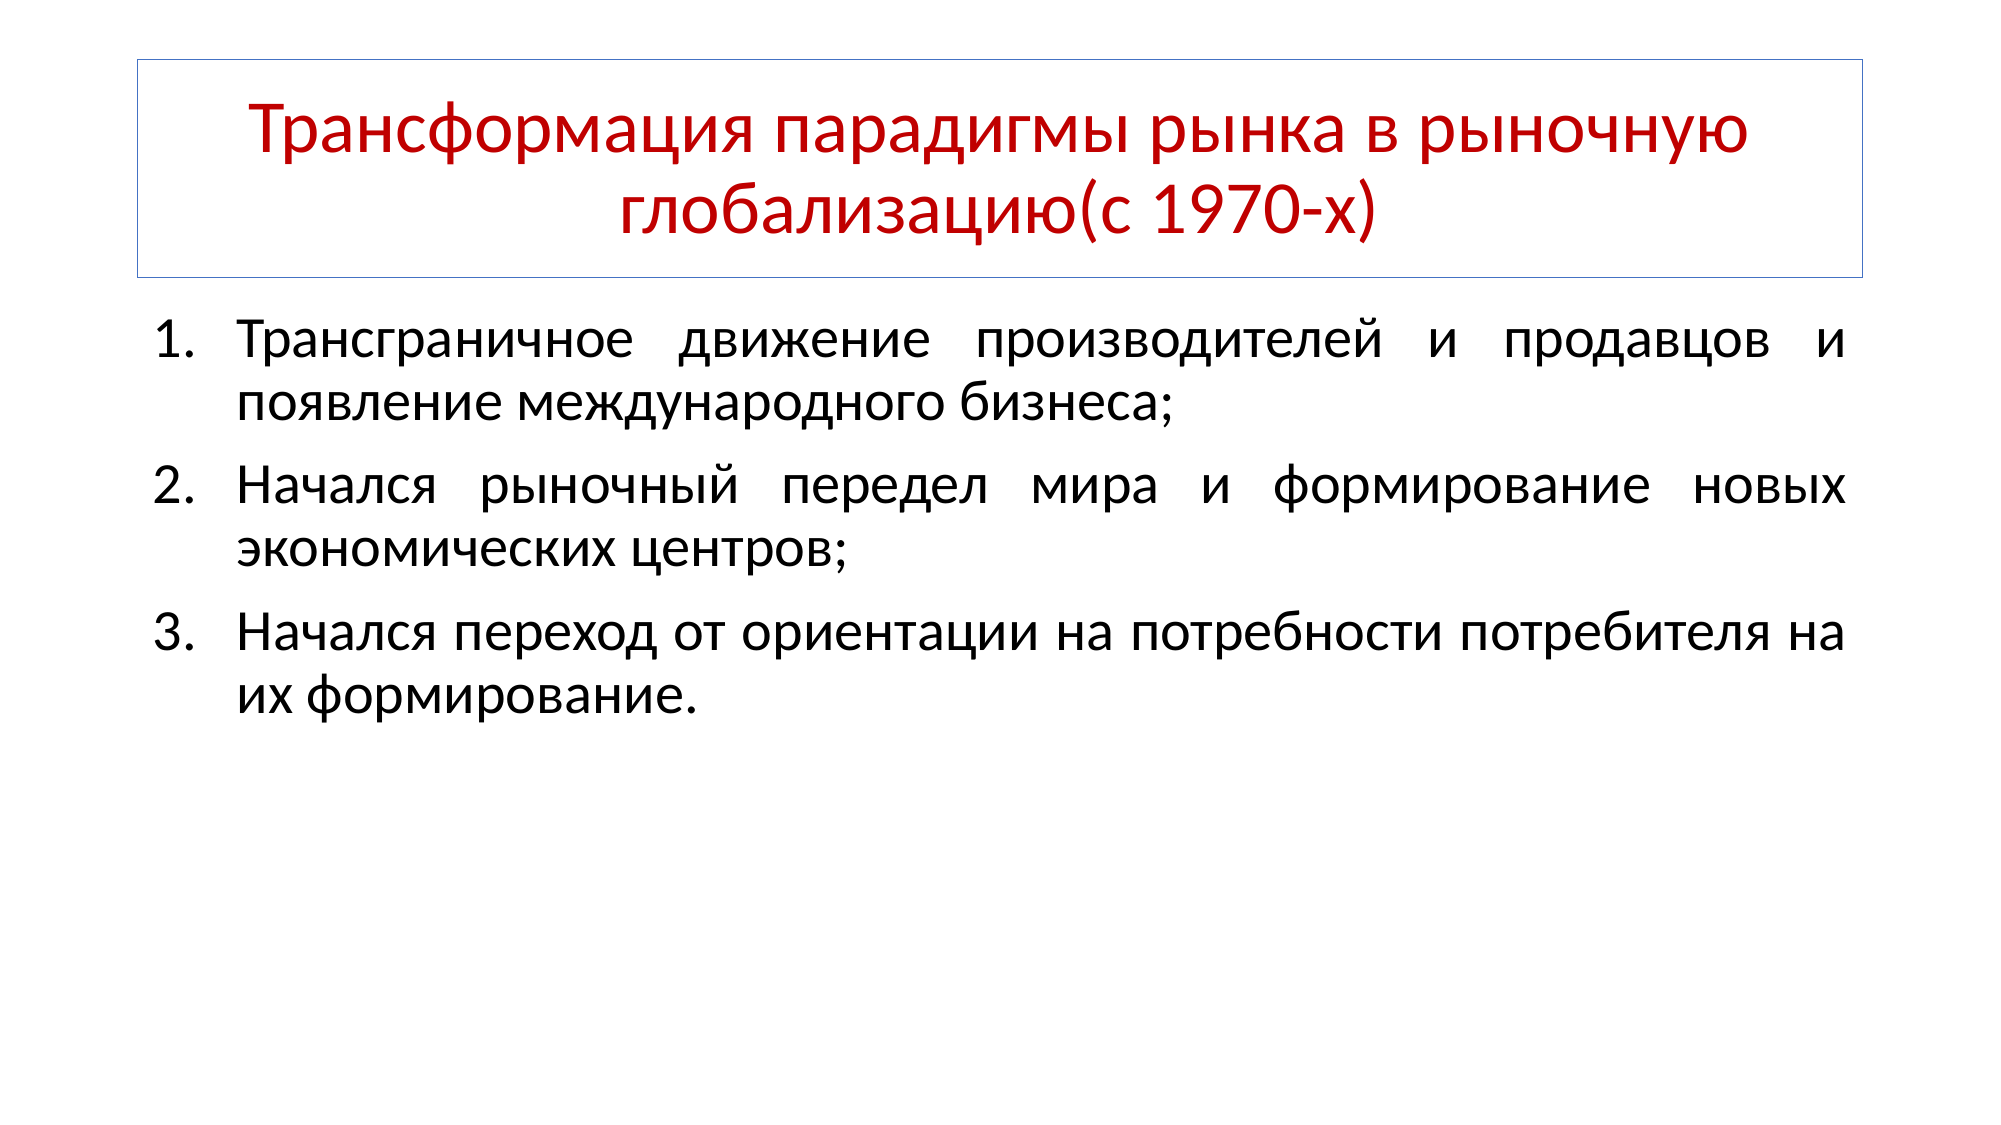

# Трансформация парадигмы рынка в рыночную глобализацию(с 1970-х)
Трансграничное движение производителей и продавцов и появление международного бизнеса;
Начался рыночный передел мира и формирование новых экономических центров;
Начался переход от ориентации на потребности потребителя на их формирование.